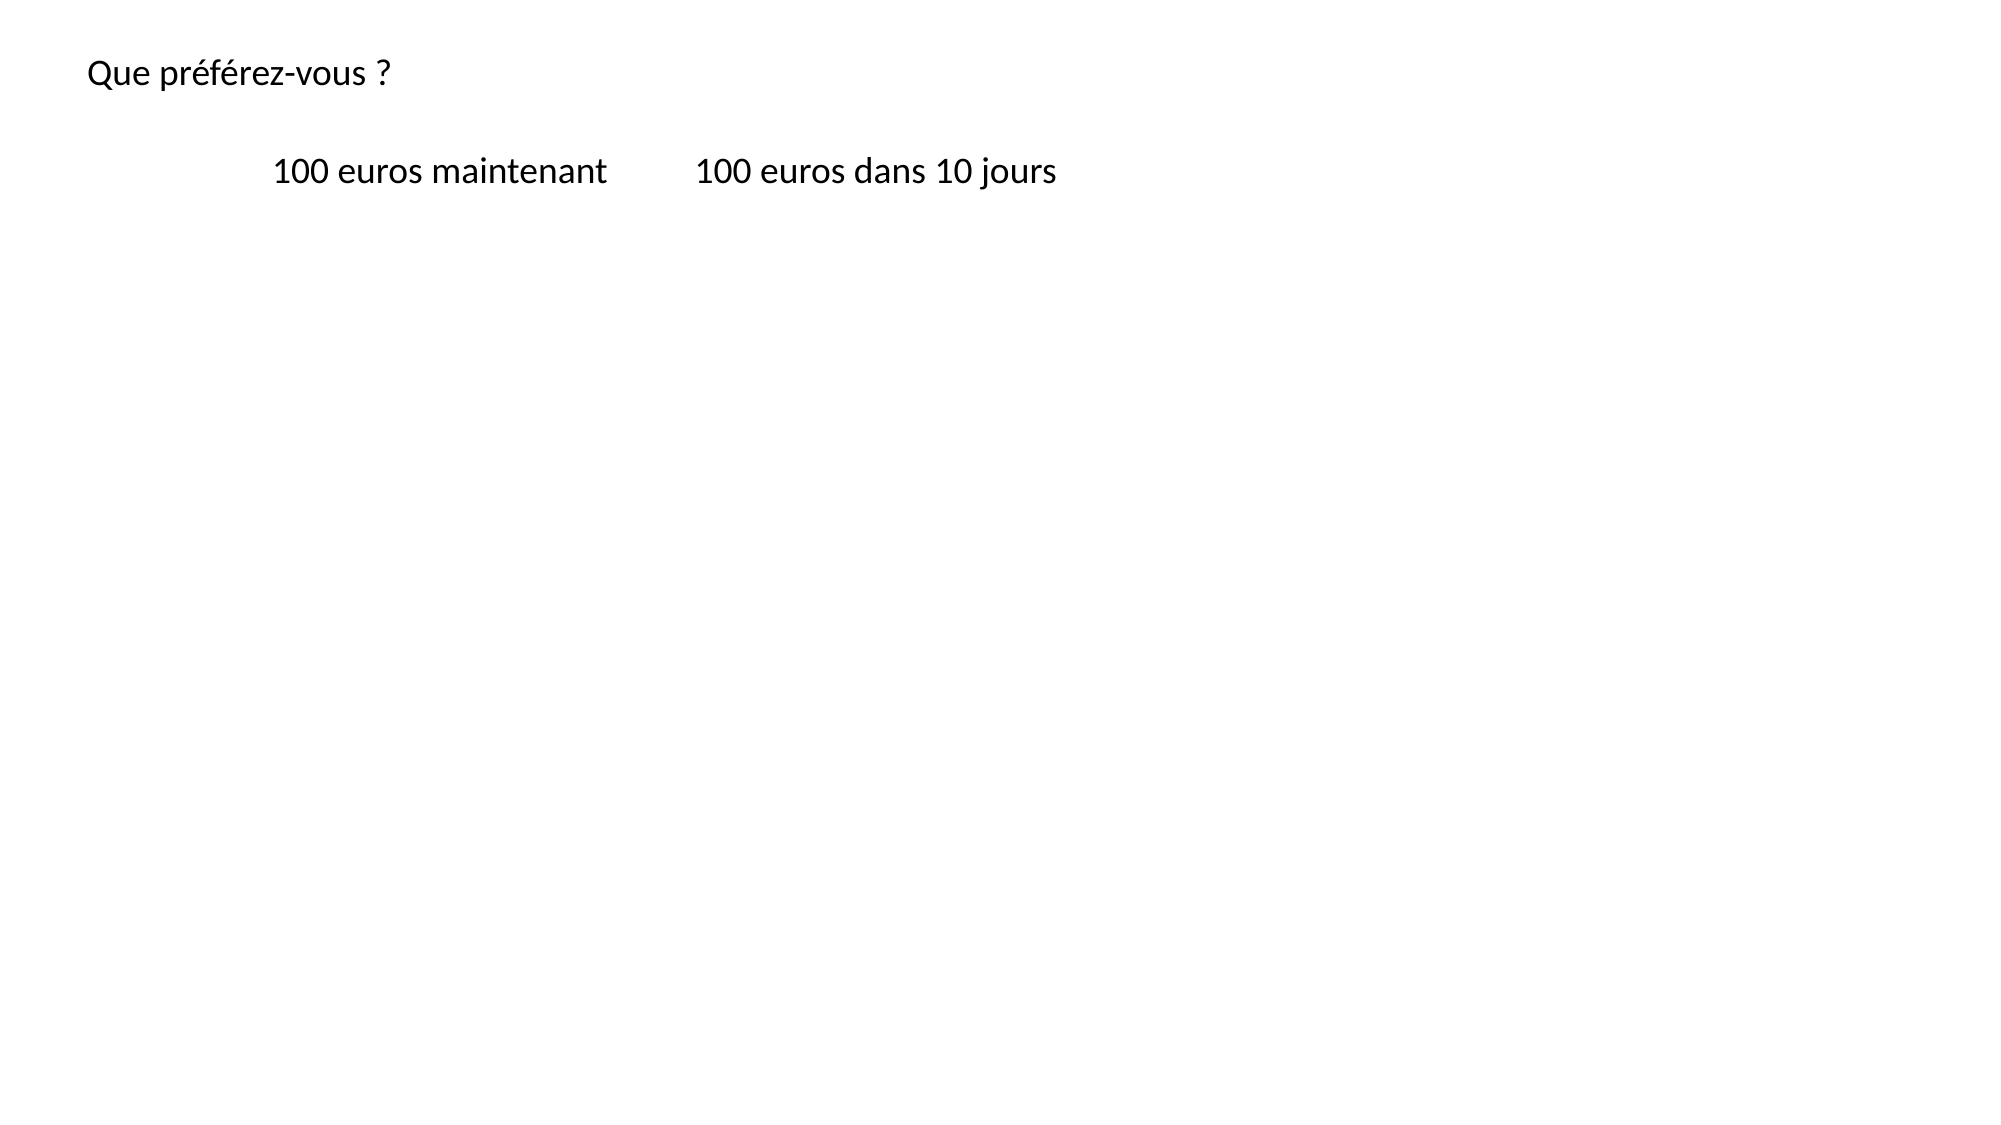

Que préférez-vous ?
100 euros maintenant
100 euros dans 10 jours